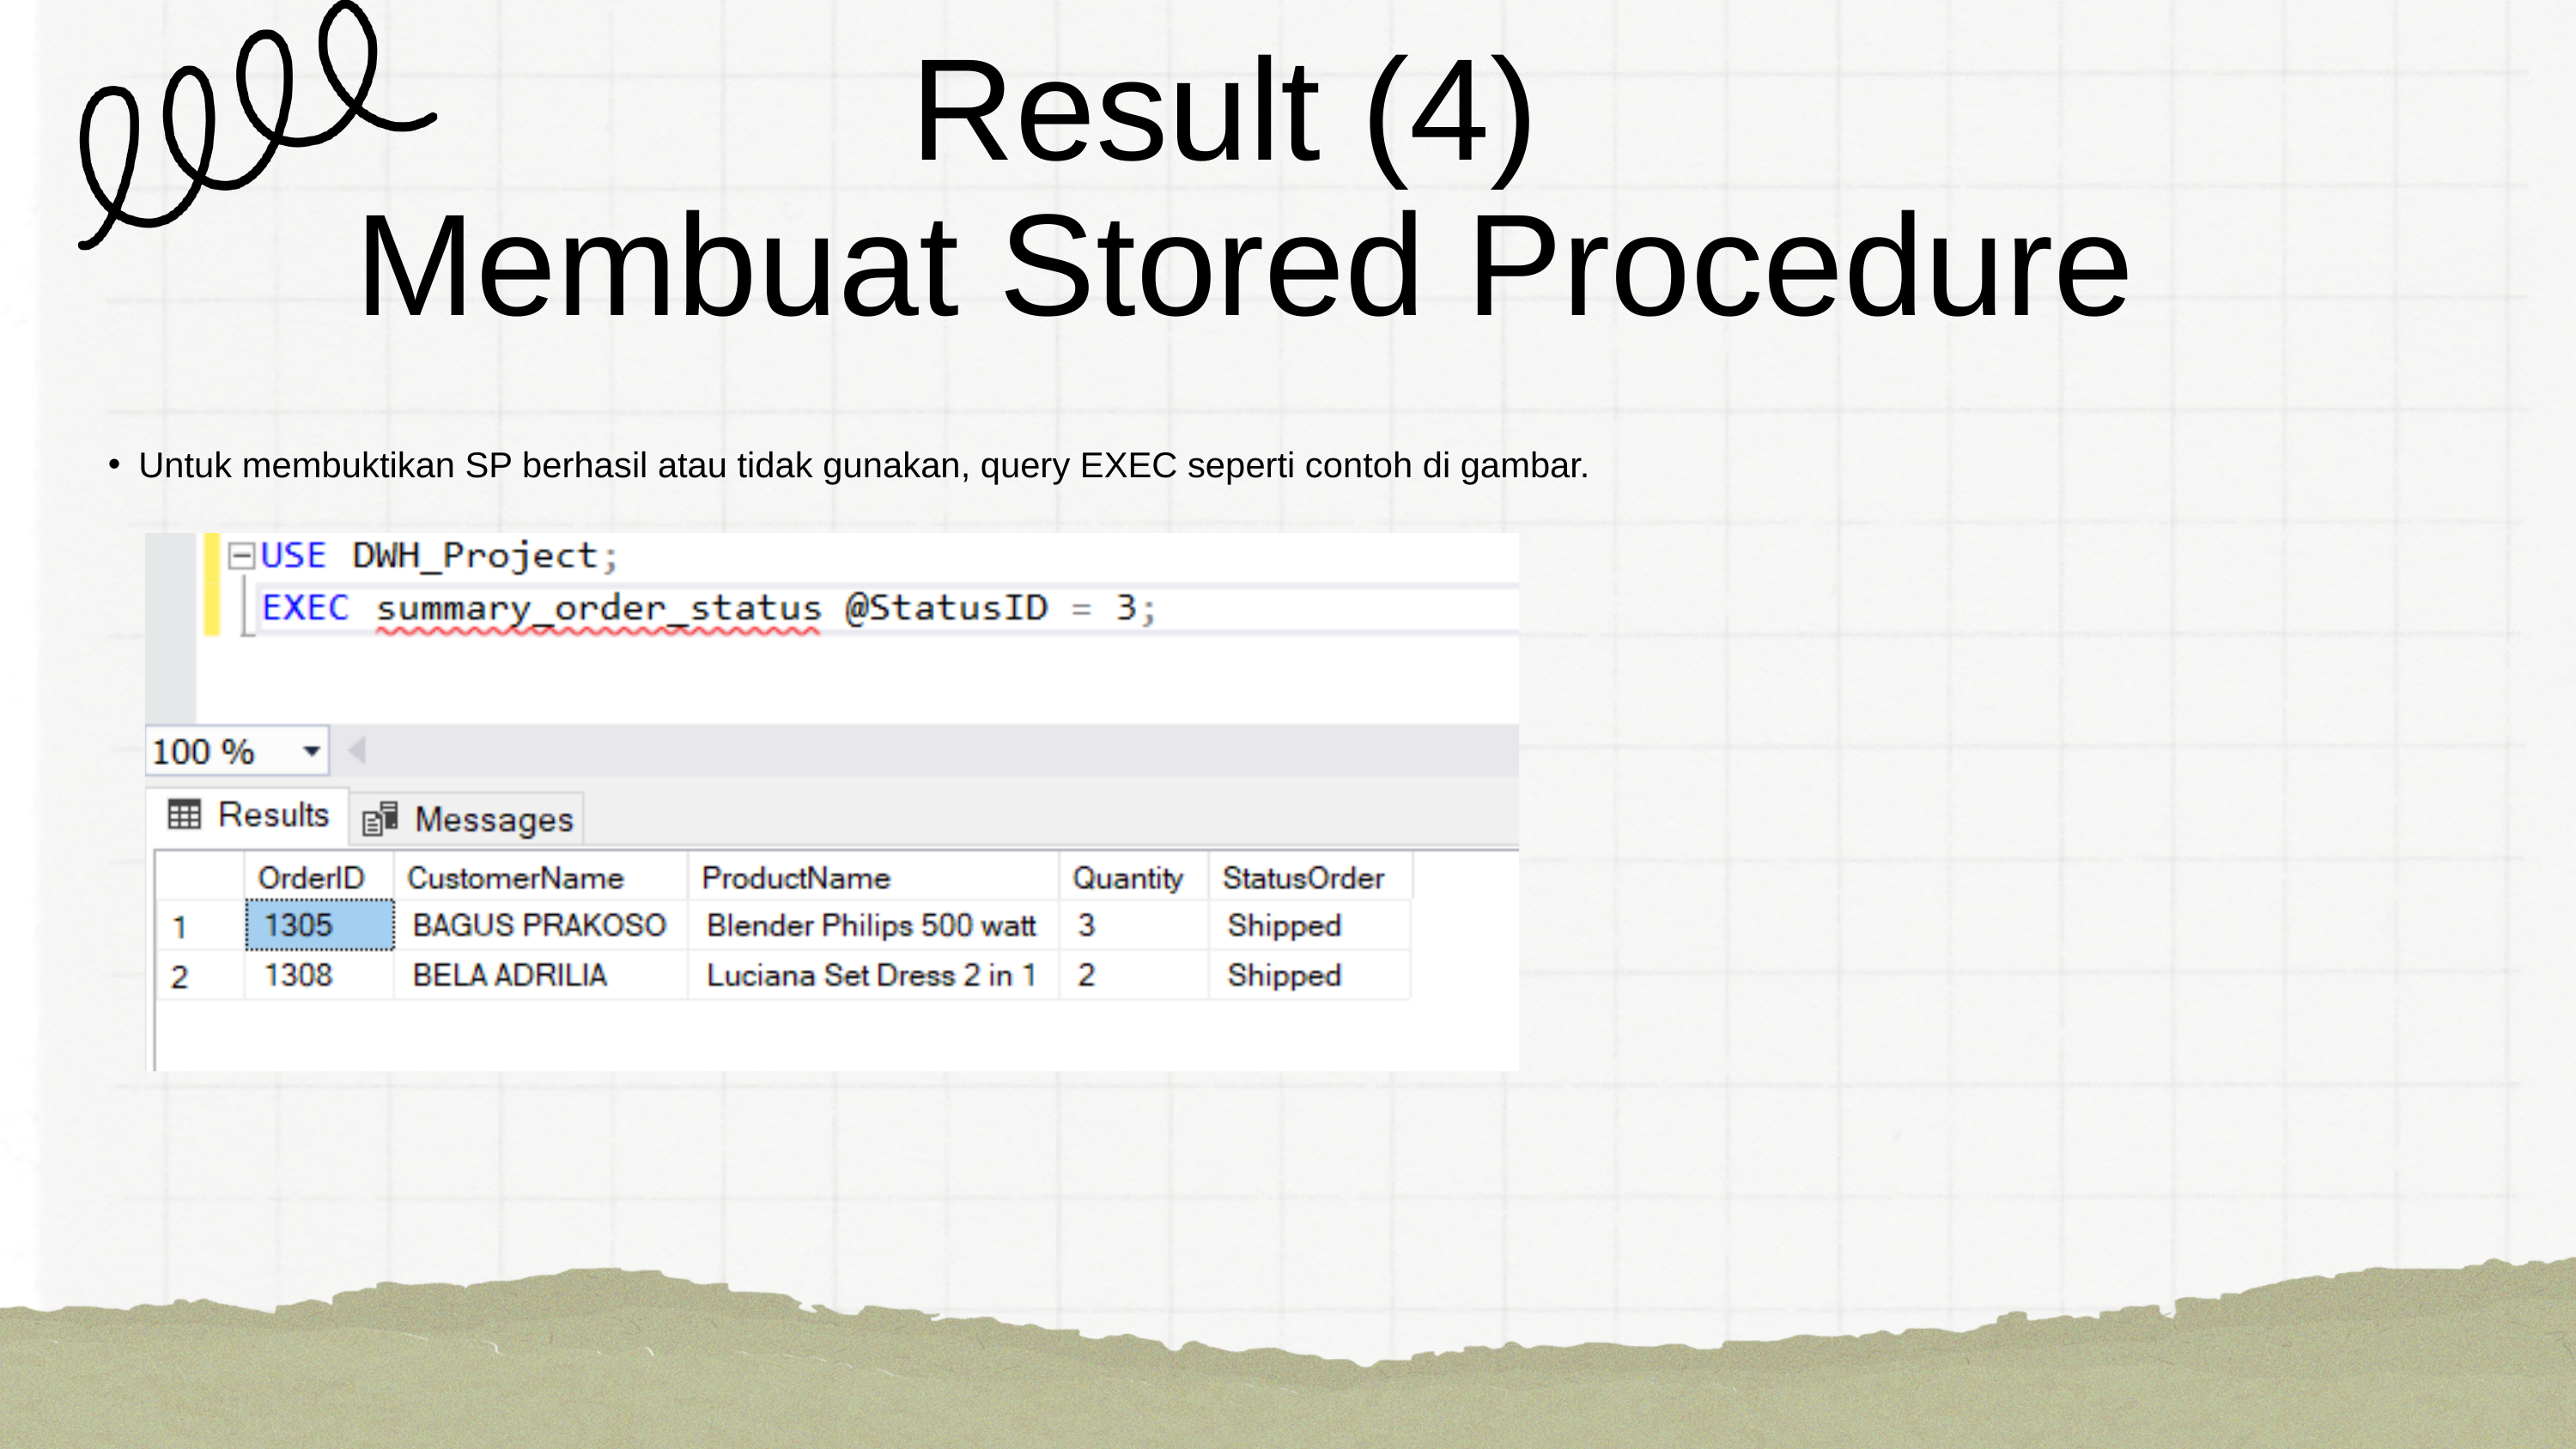

Result (4)
Membuat Stored Procedure
Untuk membuktikan SP berhasil atau tidak gunakan, query EXEC seperti contoh di gambar.